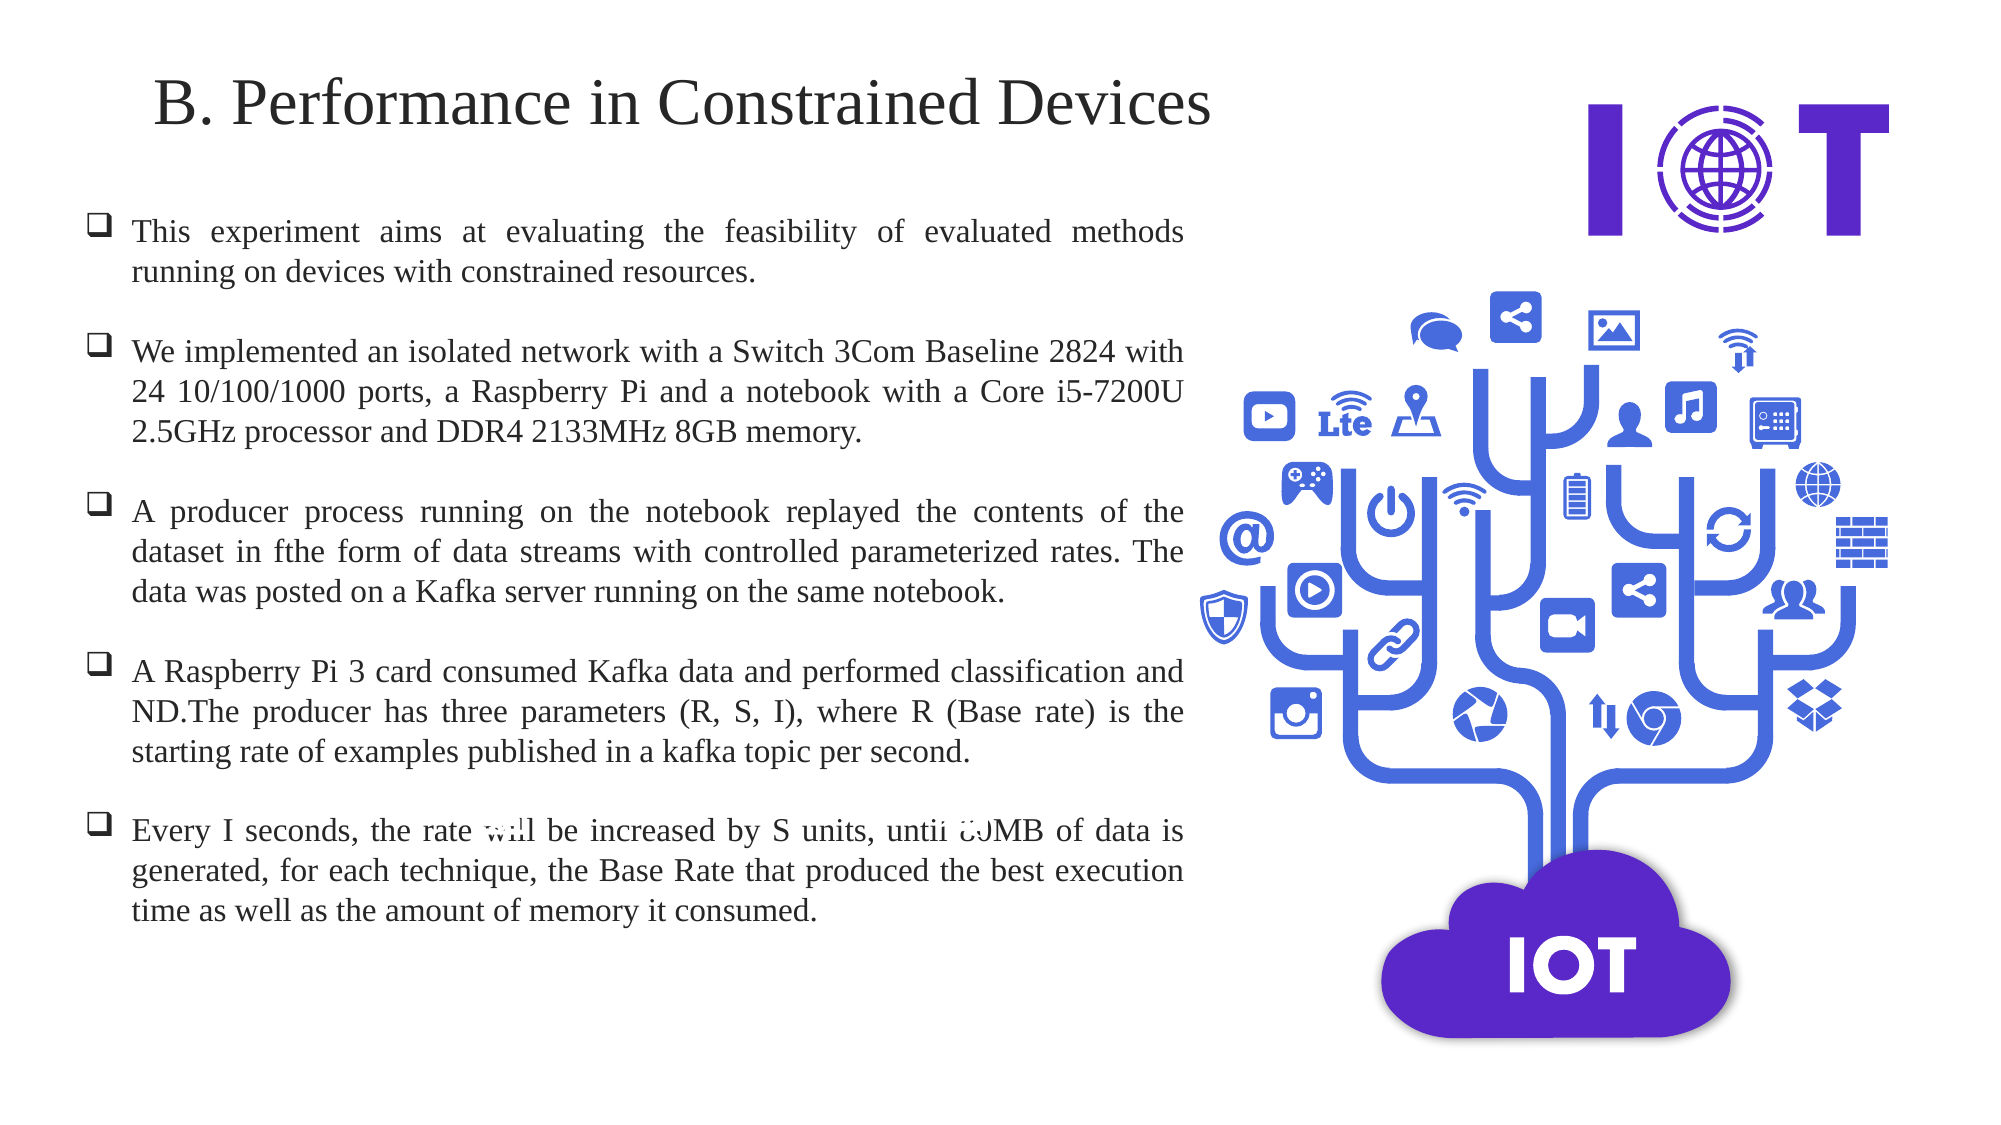

B. Performance in Constrained Devices

This experiment aims at evaluating the feasibility of evaluated methods running on devices with constrained resources.

We implemented an isolated network with a Switch 3Com Baseline 2824 with 24 10/100/1000 ports, a Raspberry Pi and a notebook with a Core i5-7200U 2.5GHz processor and DDR4 2133MHz 8GB memory.

A producer process running on the notebook replayed the contents of the dataset in fthe form of data streams with controlled parameterized rates. The data was posted on a Kafka server running on the same notebook.

A Raspberry Pi 3 card consumed Kafka data and performed classification and ND.The producer has three parameters (R, S, I), where R (Base rate) is the starting rate of examples published in a kafka topic per second.

Every I seconds, the rate will be increased by S units, until 80MB of data is generated, for each technique, the Base Rate that produced the best execution time as well as the amount of memory it consumed.